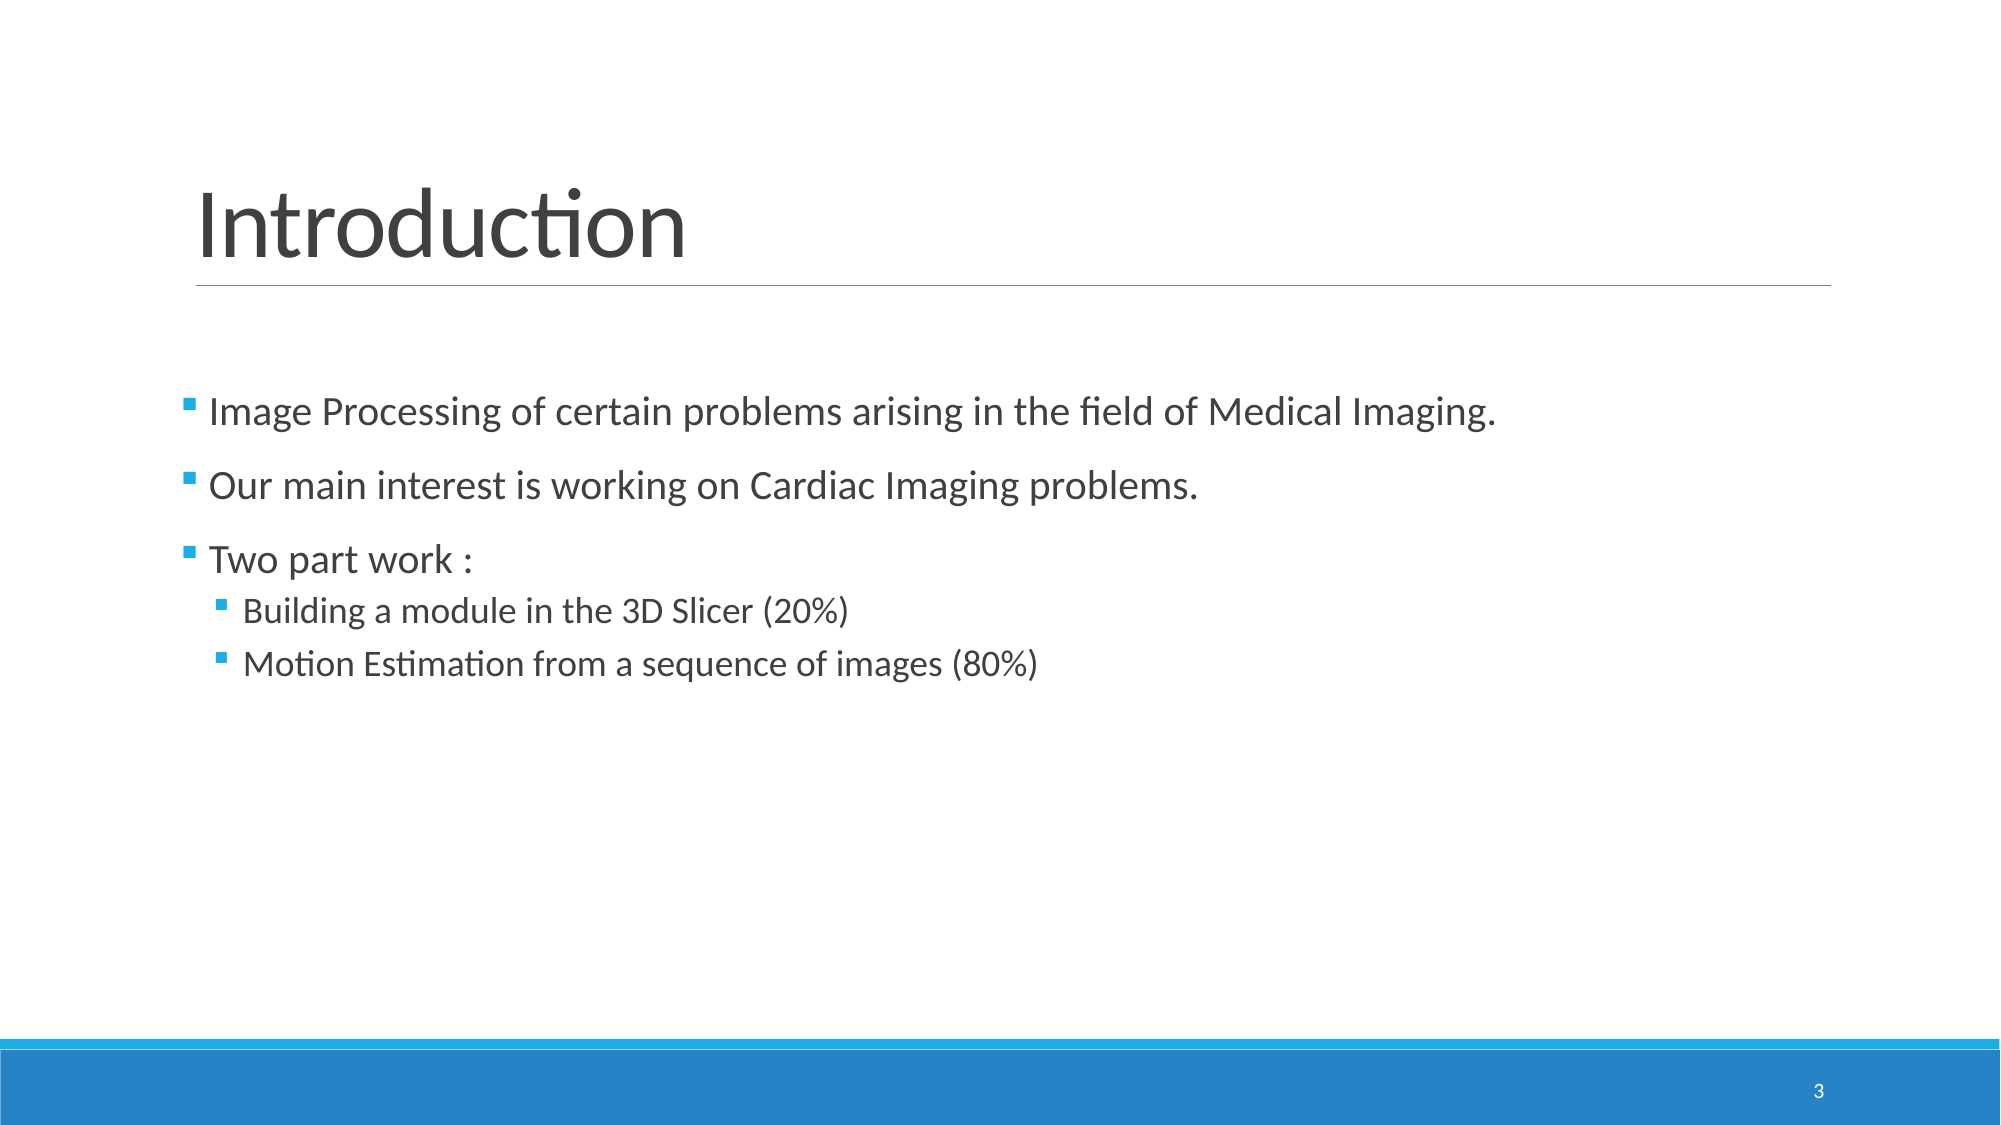

# Introduction

 Image Processing of certain problems arising in the field of Medical Imaging.
 Our main interest is working on Cardiac Imaging problems.
 Two part work :
Building a module in the 3D Slicer (20%)
Motion Estimation from a sequence of images (80%)
3